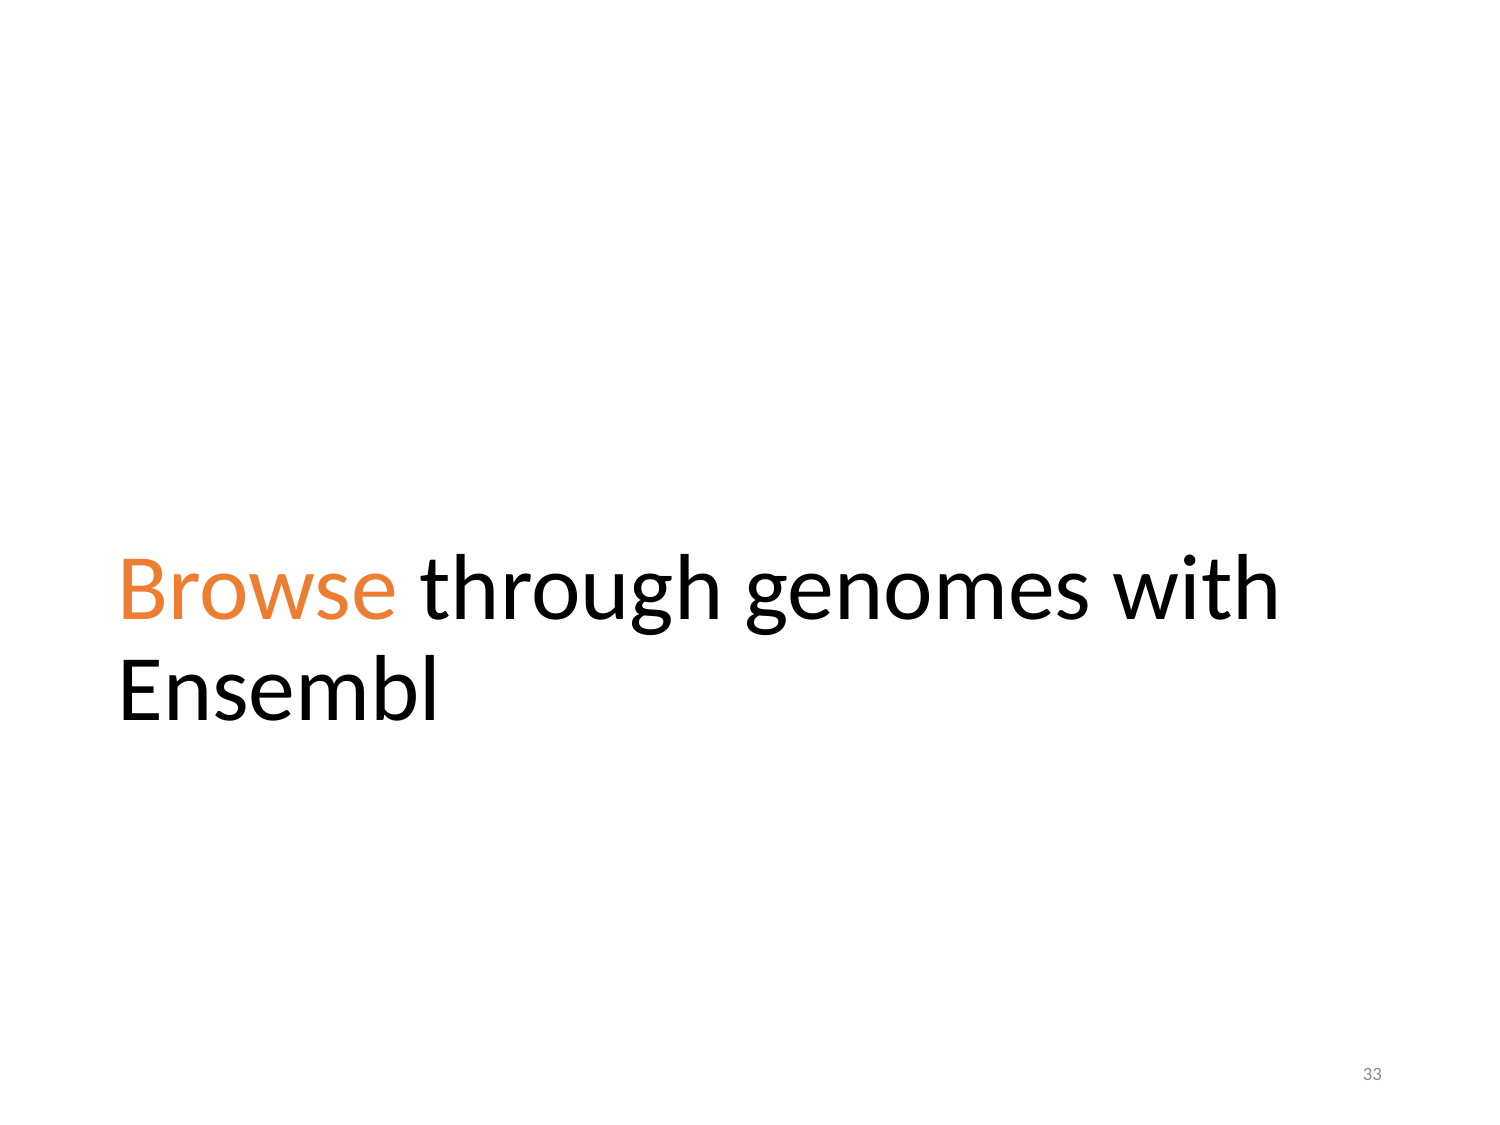

# Browse through genomes with Ensembl

33